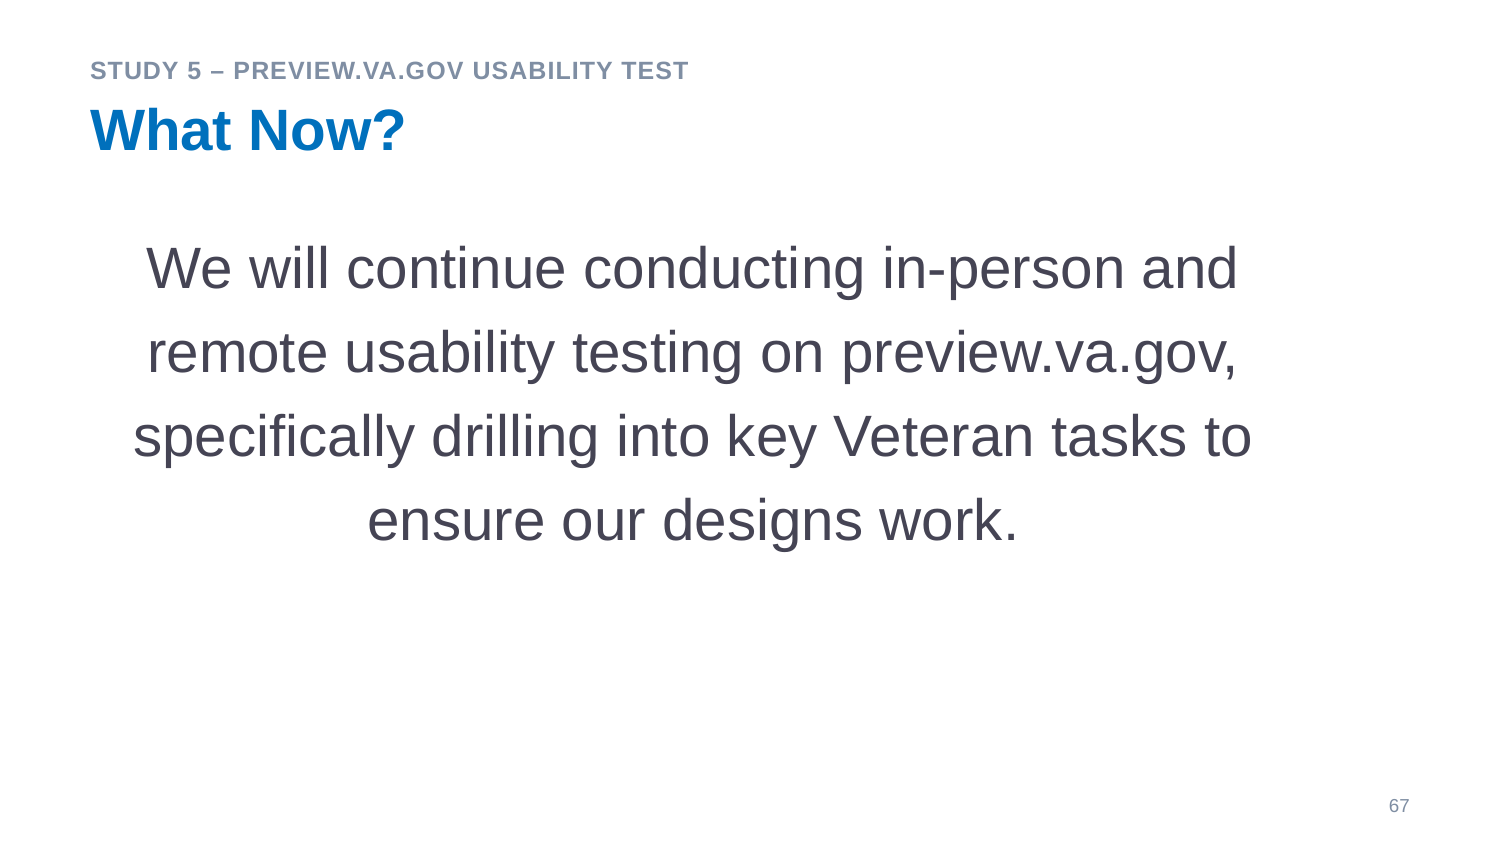

Study 5 – Preview.va.gov Usability Test
# What Now?
We will continue conducting in-person and remote usability testing on preview.va.gov, specifically drilling into key Veteran tasks to ensure our designs work.

67